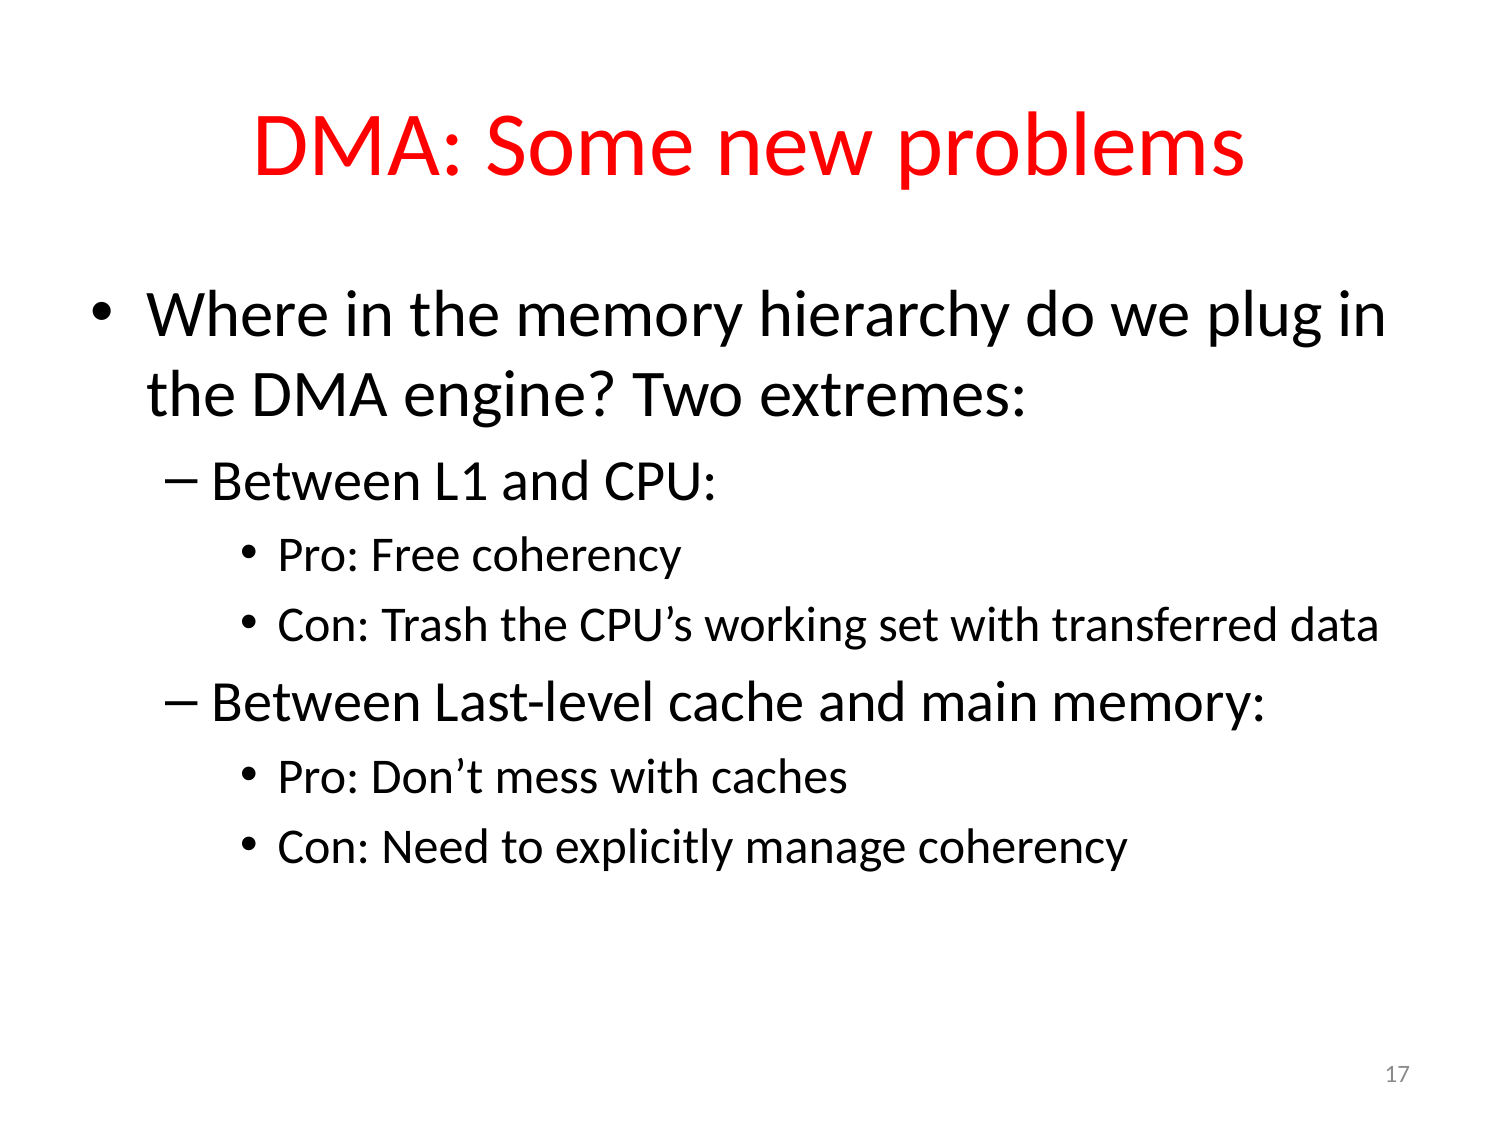

# DMA: Some new problems
Where in the memory hierarchy do we plug in the DMA engine? Two extremes:
Between L1 and CPU:
Pro: Free coherency
Con: Trash the CPU’s working set with transferred data
Between Last-level cache and main memory:
Pro: Don’t mess with caches
Con: Need to explicitly manage coherency
17